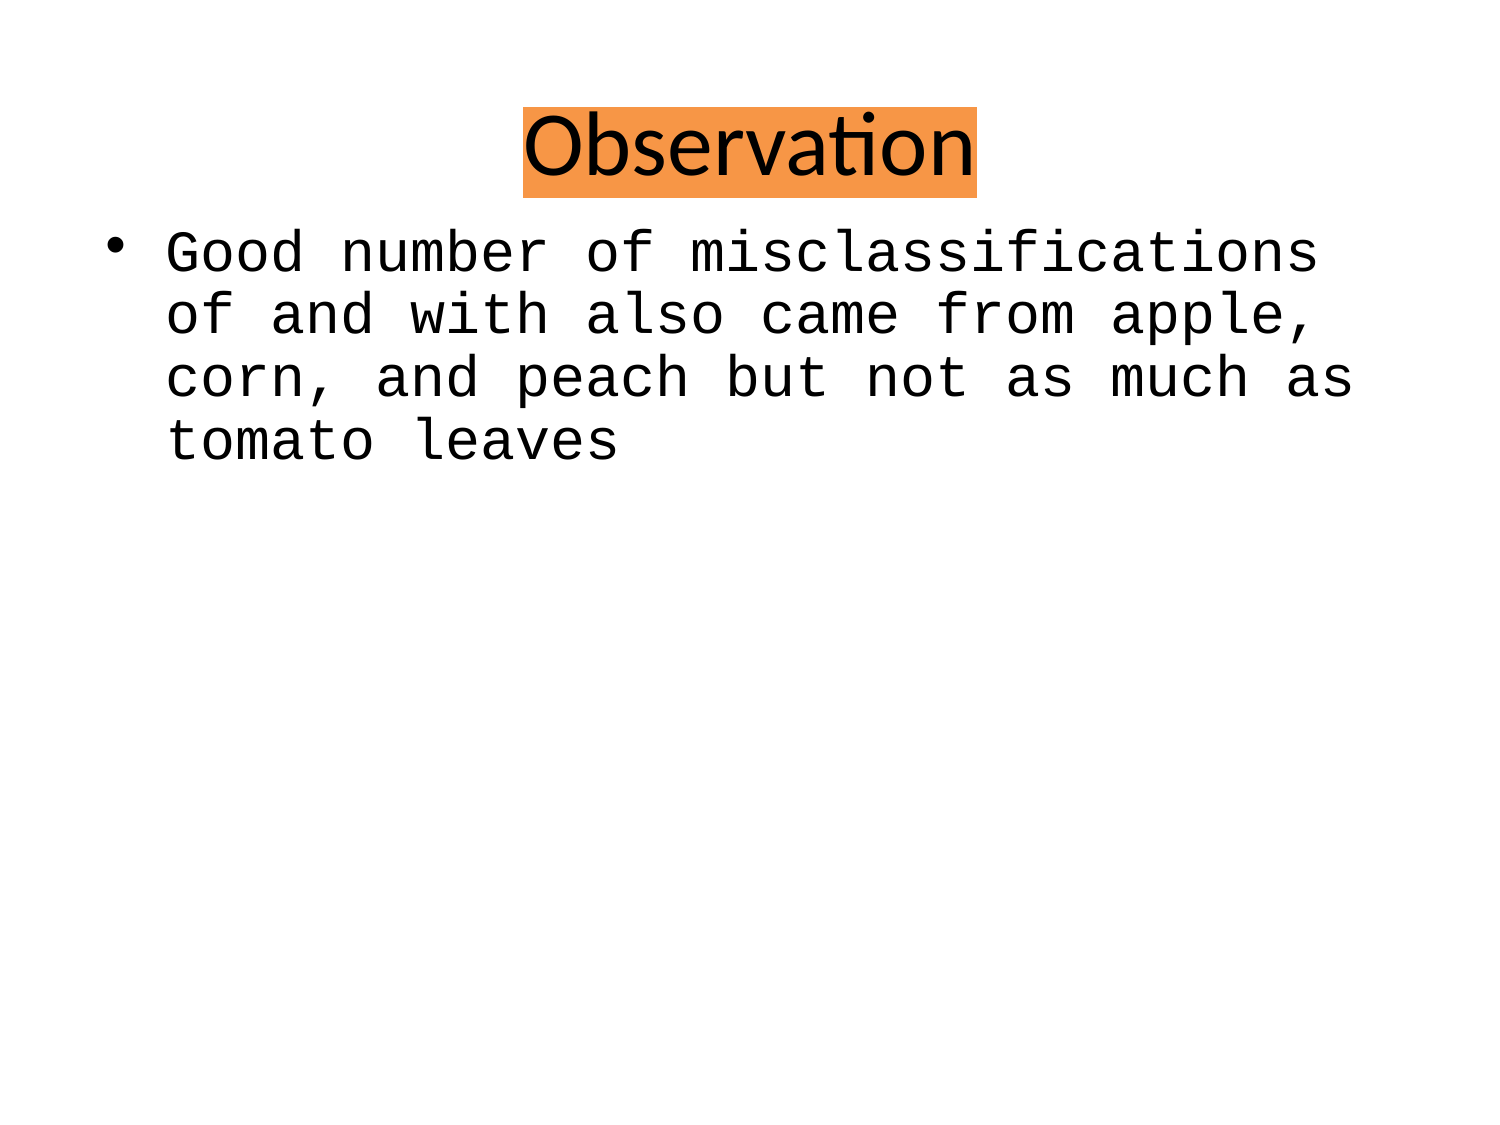

# Observation
Good number of misclassifications of and with also came from apple, corn, and peach but not as much as tomato leaves